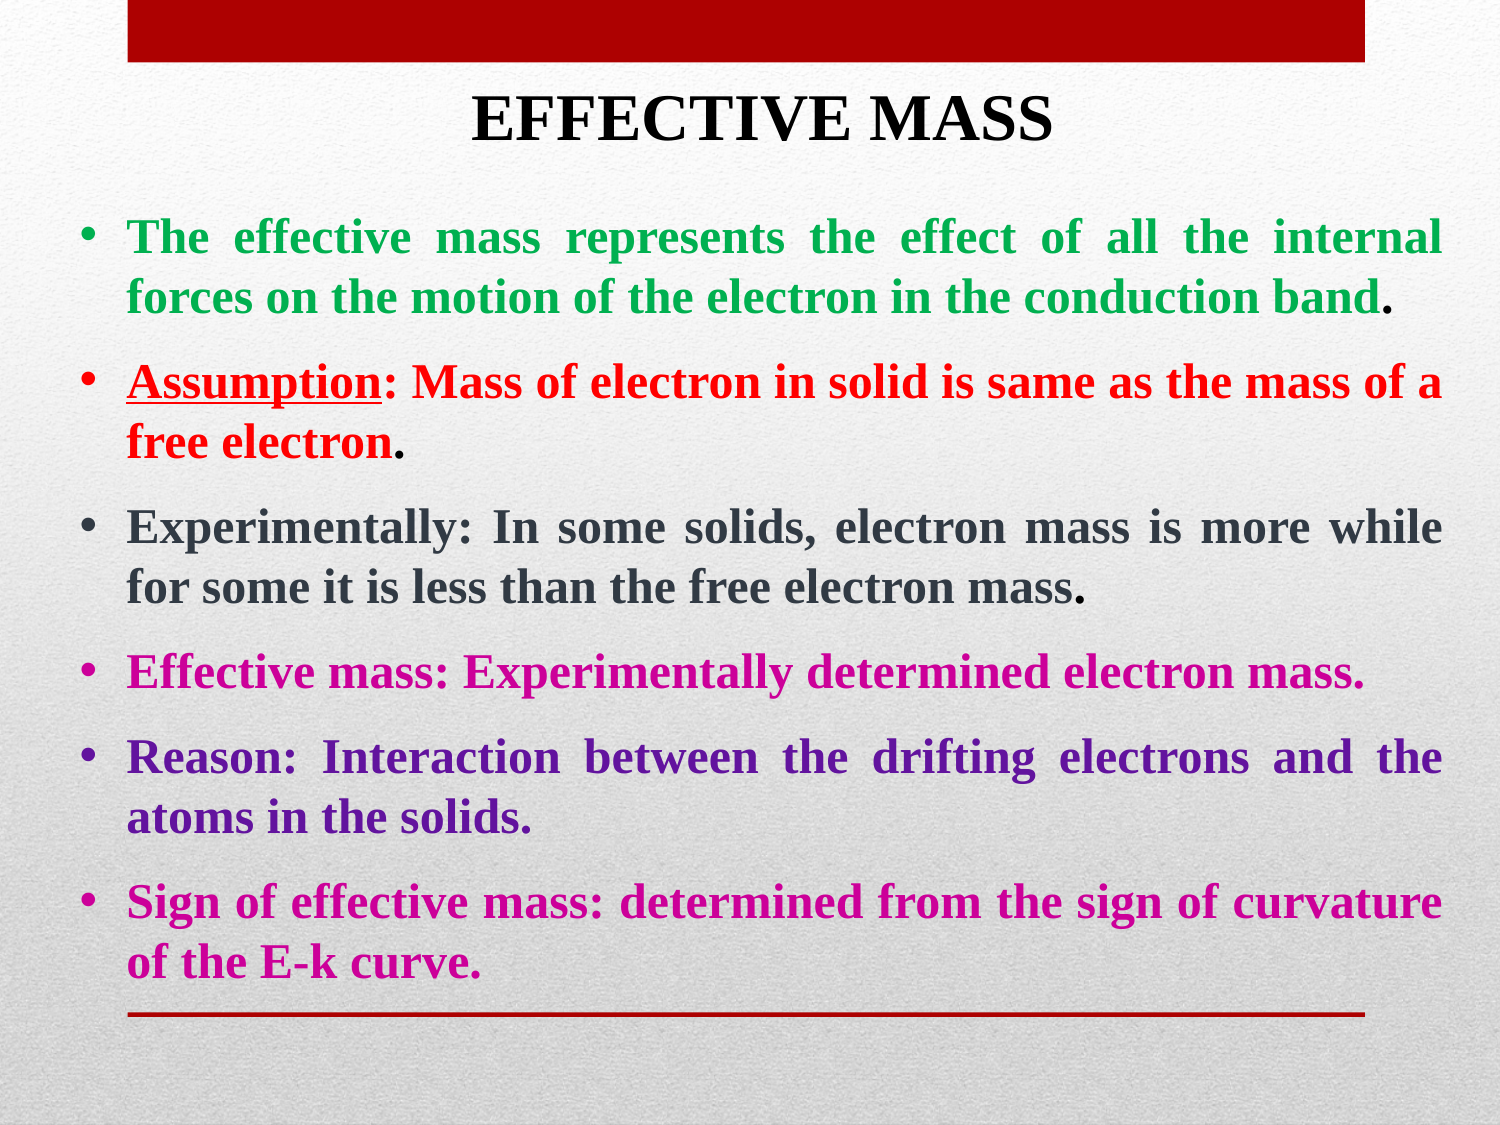

EFFECTIVE MASS
The effective mass represents the effect of all the internal forces on the motion of the electron in the conduction band.
Assumption: Mass of electron in solid is same as the mass of a free electron.
Experimentally: In some solids, electron mass is more while for some it is less than the free electron mass.
Effective mass: Experimentally determined electron mass.
Reason: Interaction between the drifting electrons and the atoms in the solids.
Sign of effective mass: determined from the sign of curvature of the E-k curve.